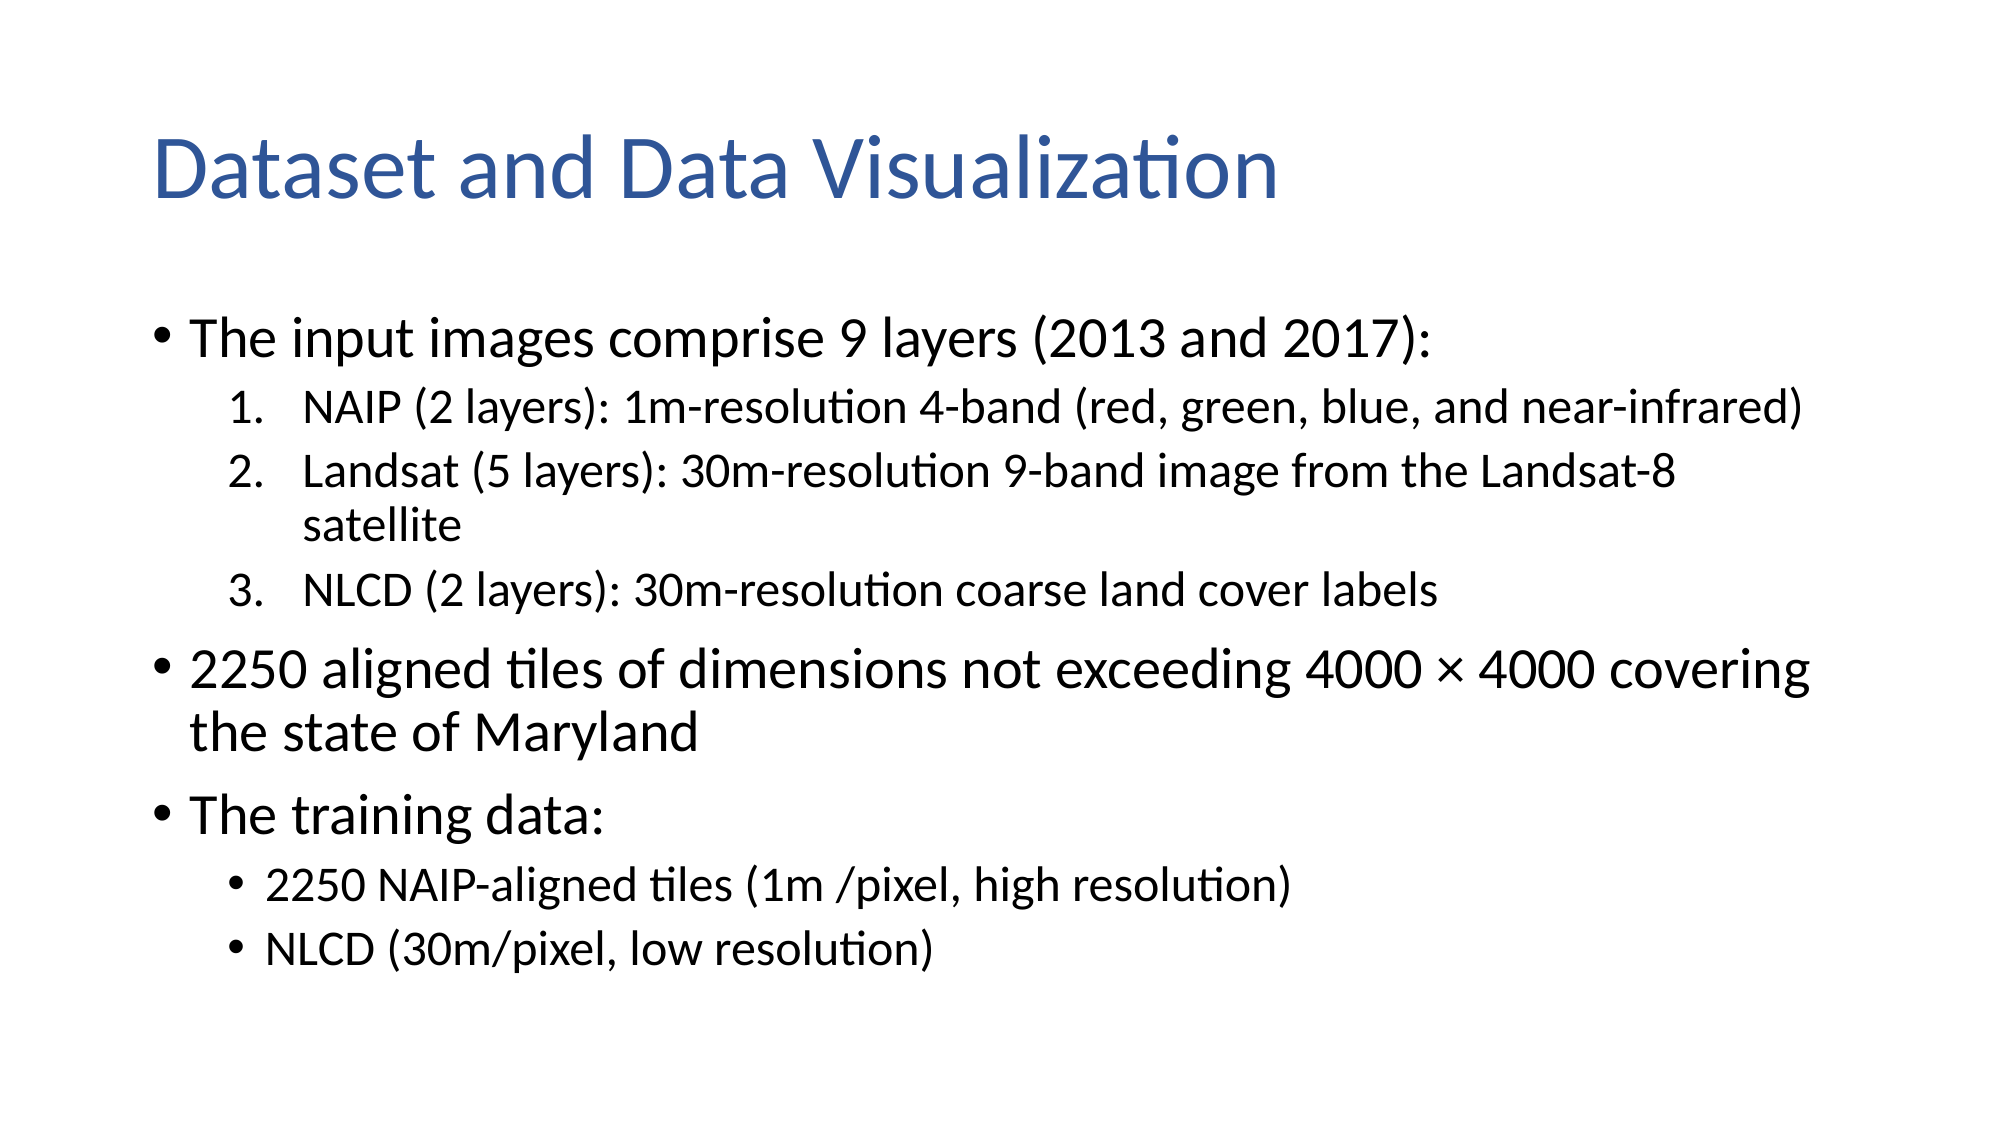

# Dataset and Data Visualization
The input images comprise 9 layers (2013 and 2017):
NAIP (2 layers): 1m-resolution 4-band (red, green, blue, and near-infrared)
Landsat (5 layers): 30m-resolution 9-band image from the Landsat-8 satellite
NLCD (2 layers): 30m-resolution coarse land cover labels
2250 aligned tiles of dimensions not exceeding 4000 × 4000 covering the state of Maryland
The training data:
2250 NAIP-aligned tiles (1m /pixel, high resolution)
NLCD (30m/pixel, low resolution)